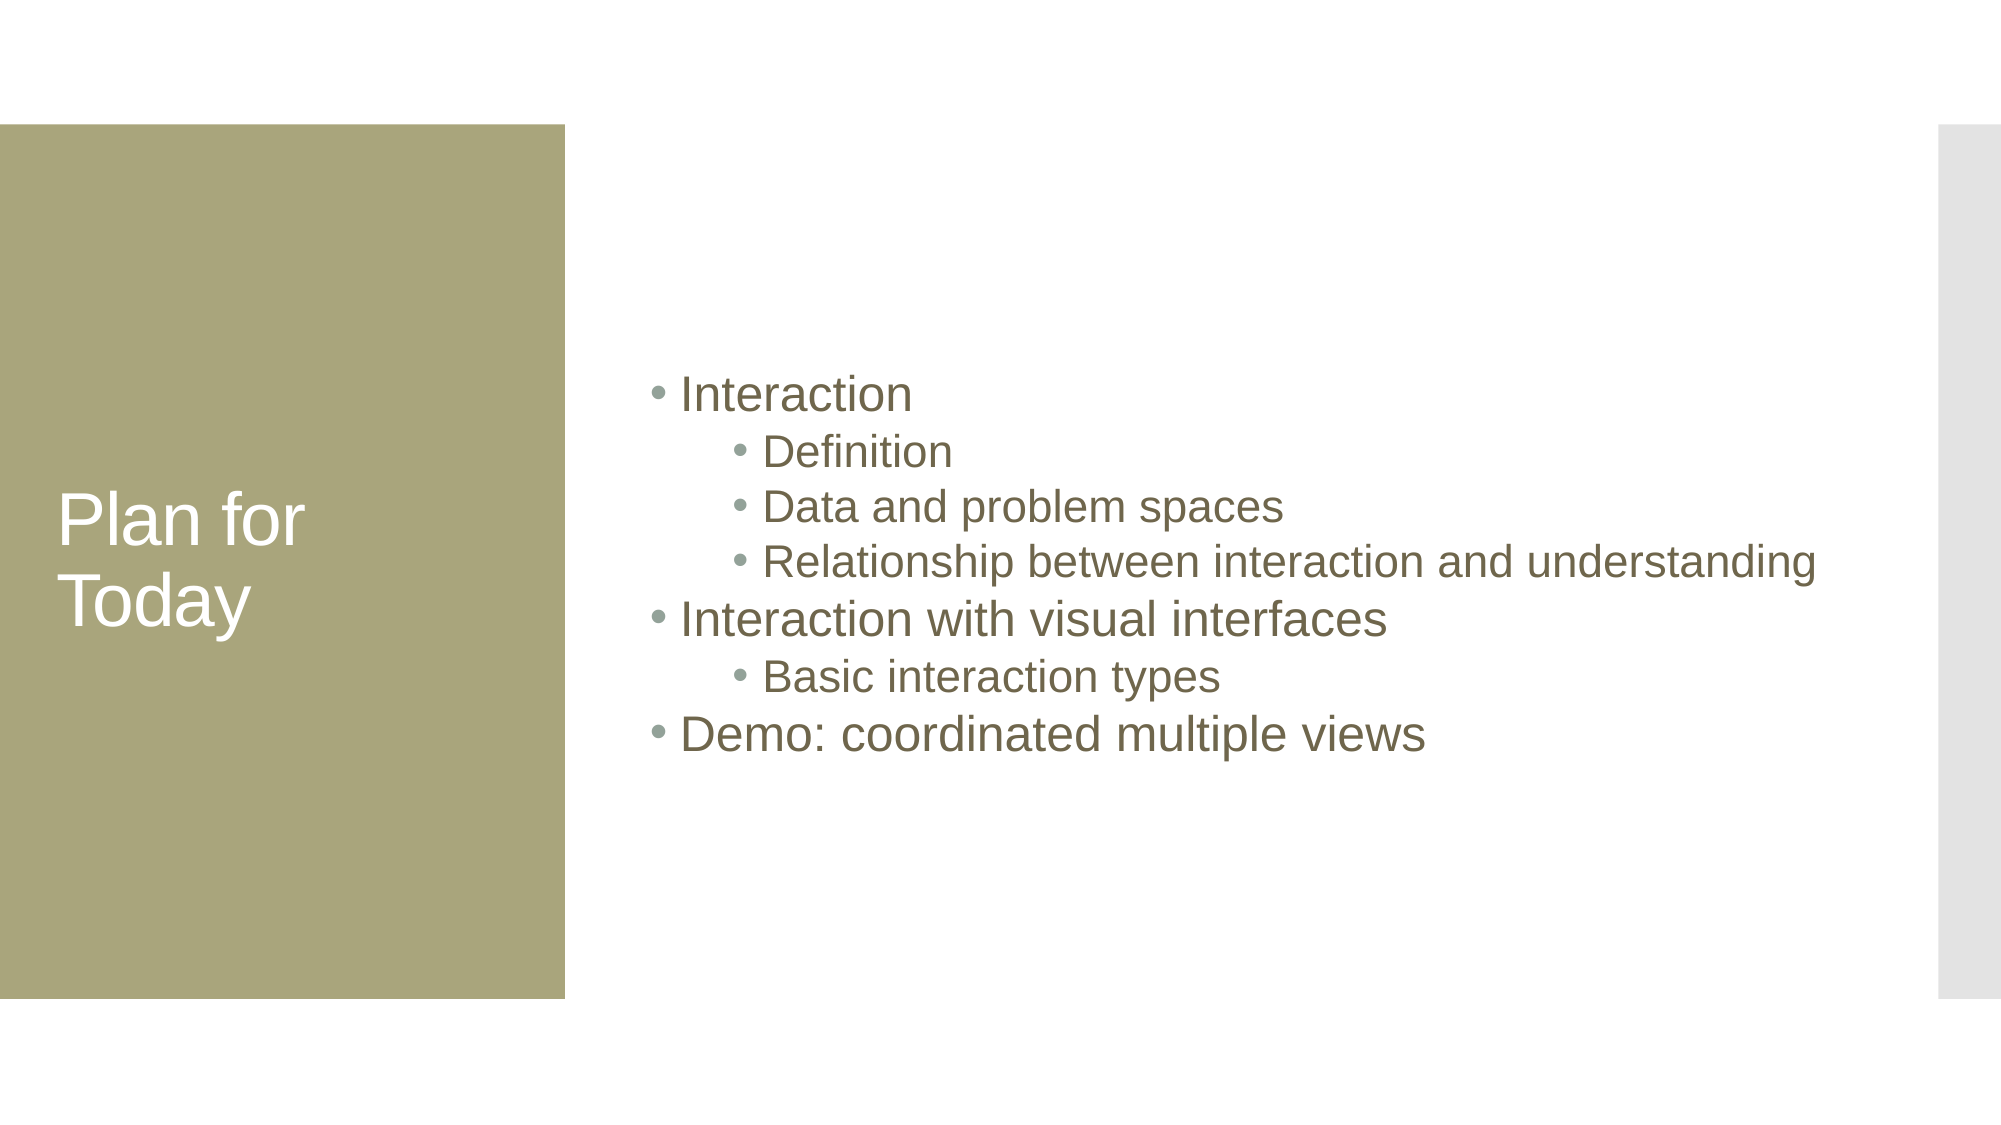

Interaction
Definition
Data and problem spaces
Relationship between interaction and understanding
Interaction with visual interfaces
Basic interaction types
Demo: coordinated multiple views
# Plan for Today